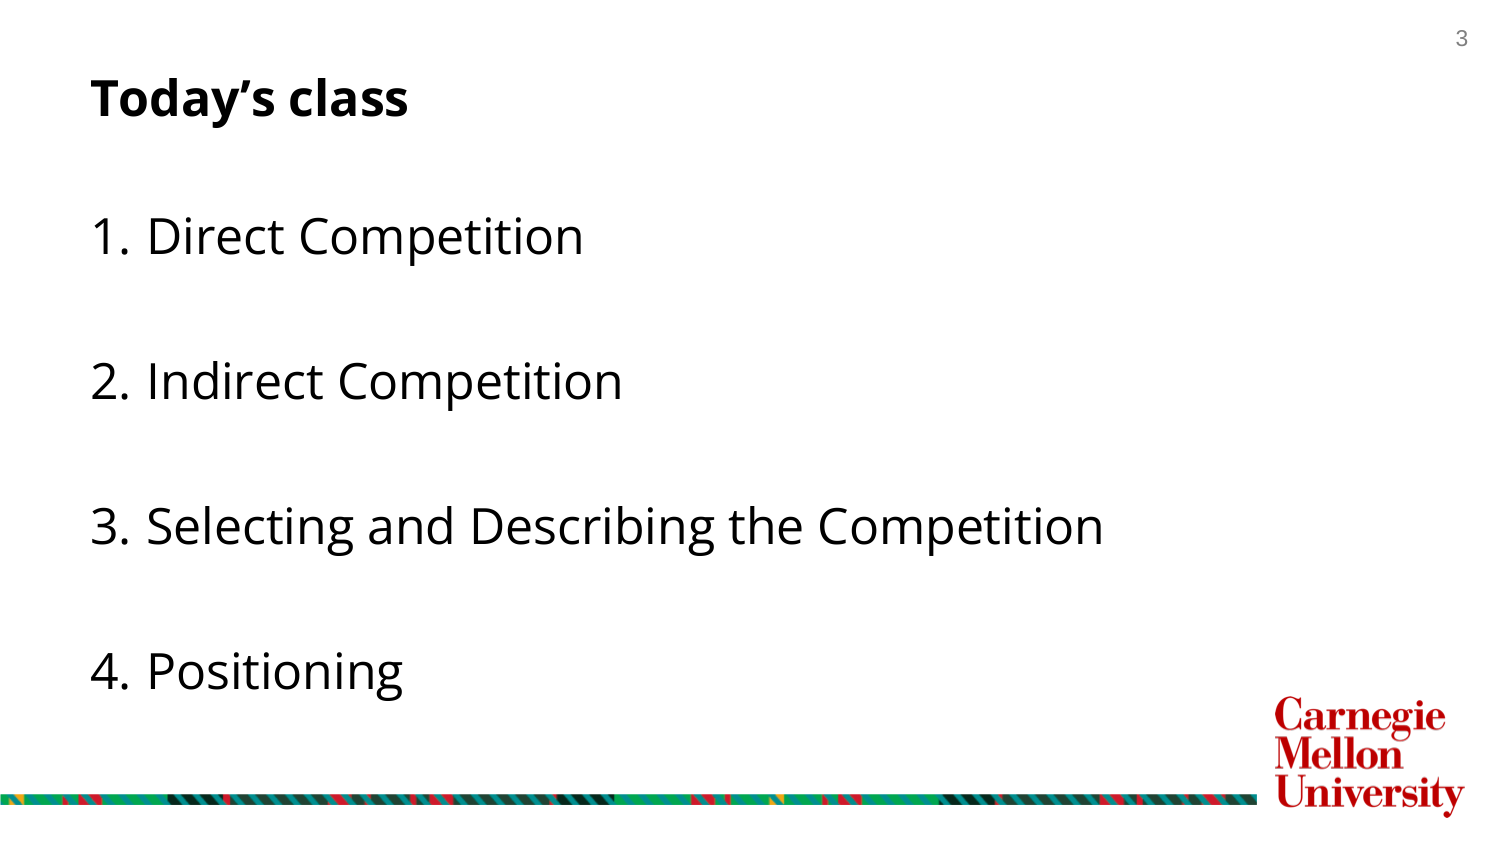

# Today’s class
Direct Competition

Indirect Competition

Selecting and Describing the Competition

Positioning